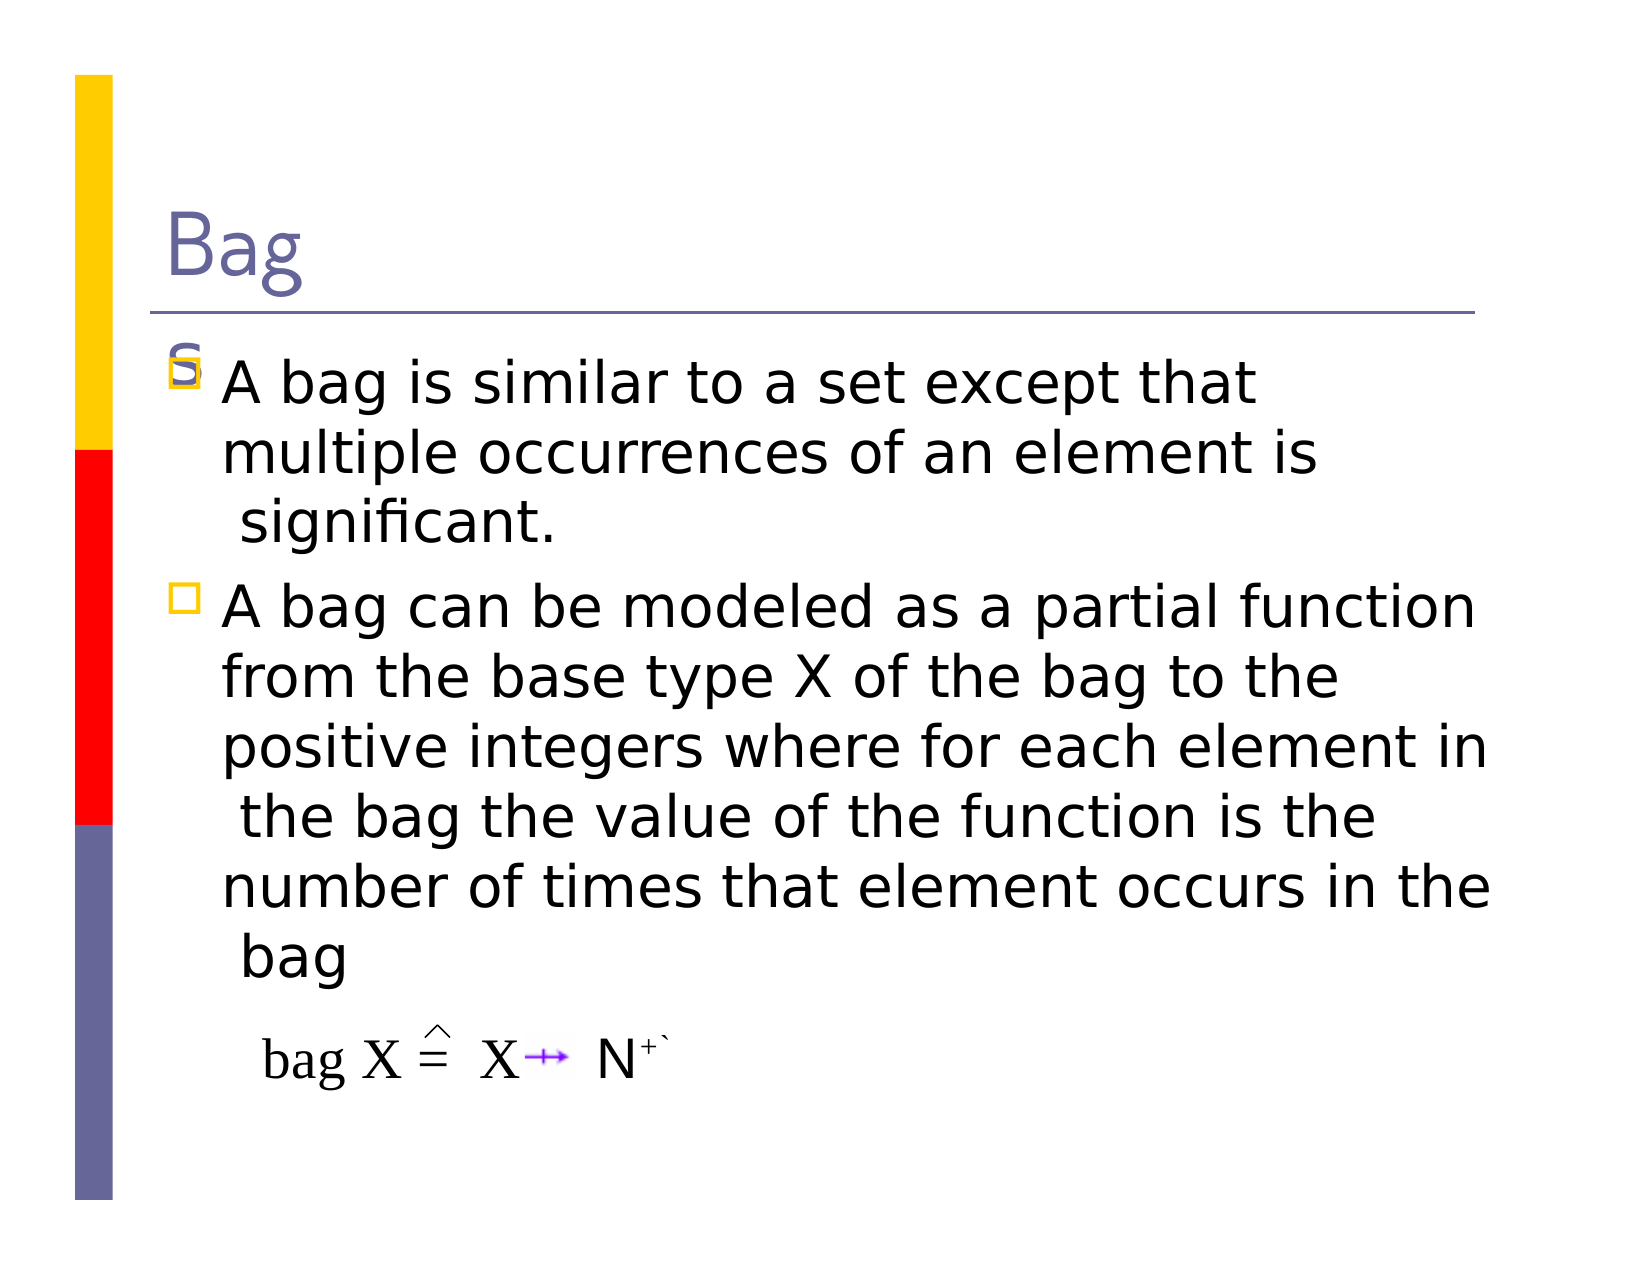

# Bags
A bag is similar to a set except that  multiple occurrences of an element is  significant.
A bag can be modeled as a partial function  from the base type X of the bag to the  positive integers where for each element in  the bag the value of the function is the  number of times that element occurs in the  bag
bag X =  X     N+`